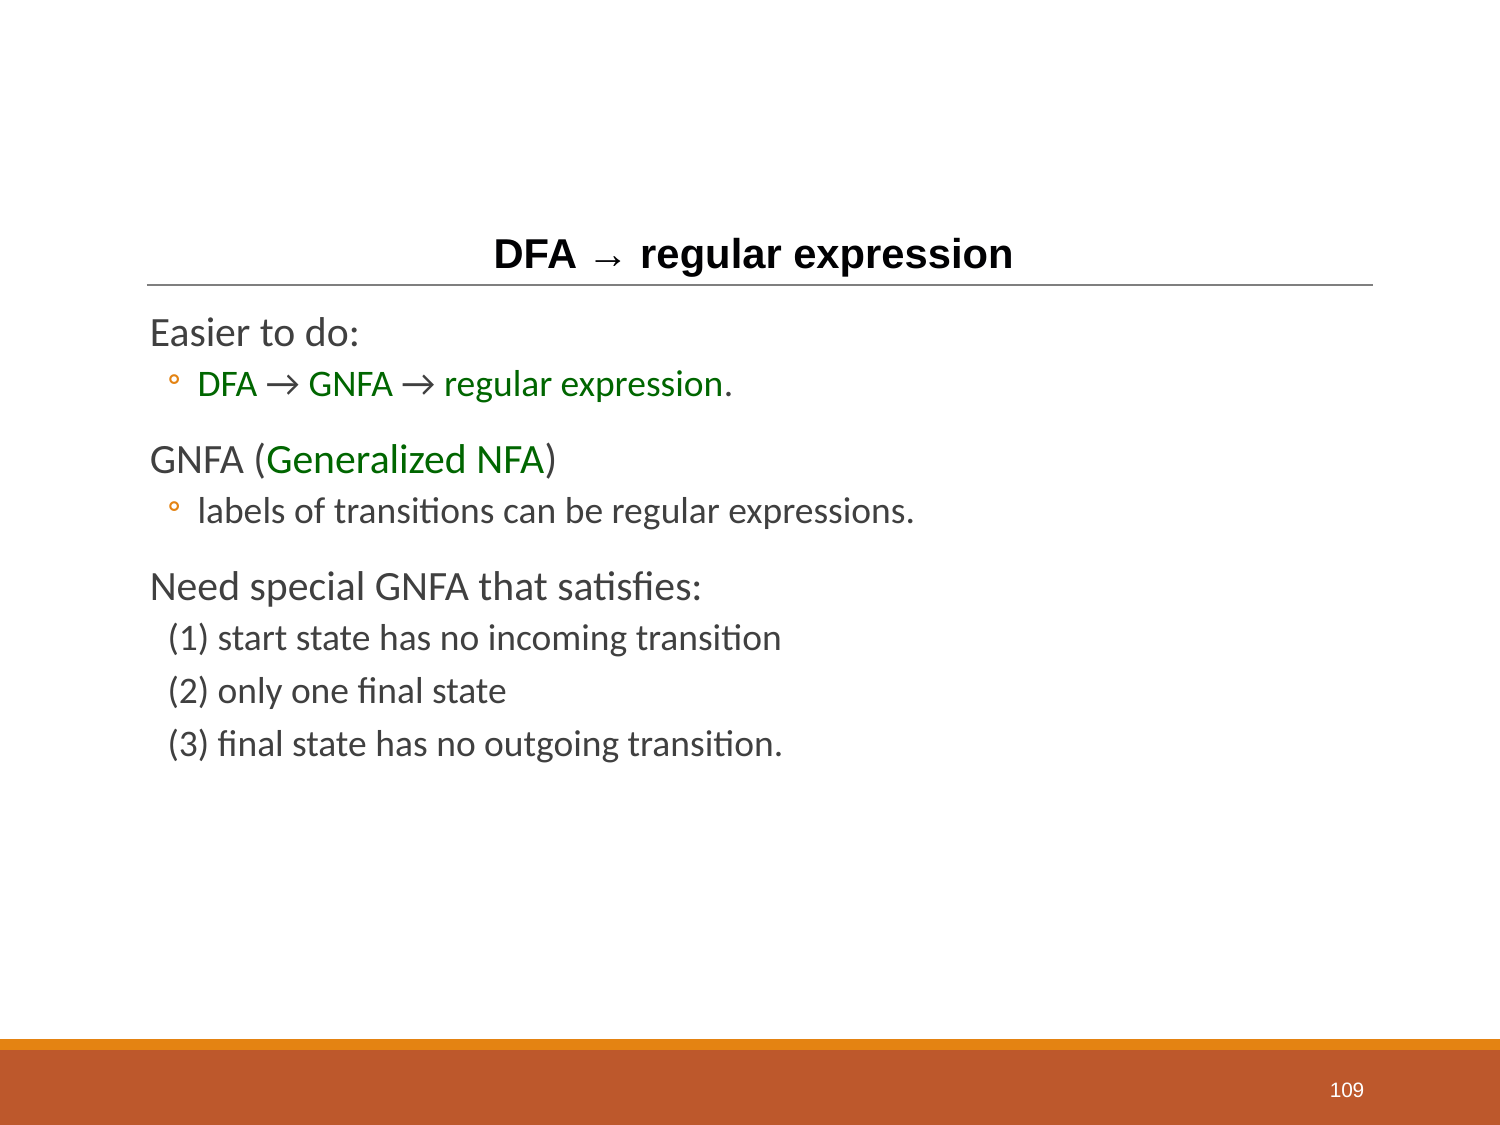

# DFA → regular expression
Easier to do:
DFA → GNFA → regular expression.
GNFA (Generalized NFA)
labels of transitions can be regular expressions.
Need special GNFA that satisfies:
(1) start state has no incoming transition
(2) only one final state
(3) final state has no outgoing transition.
109